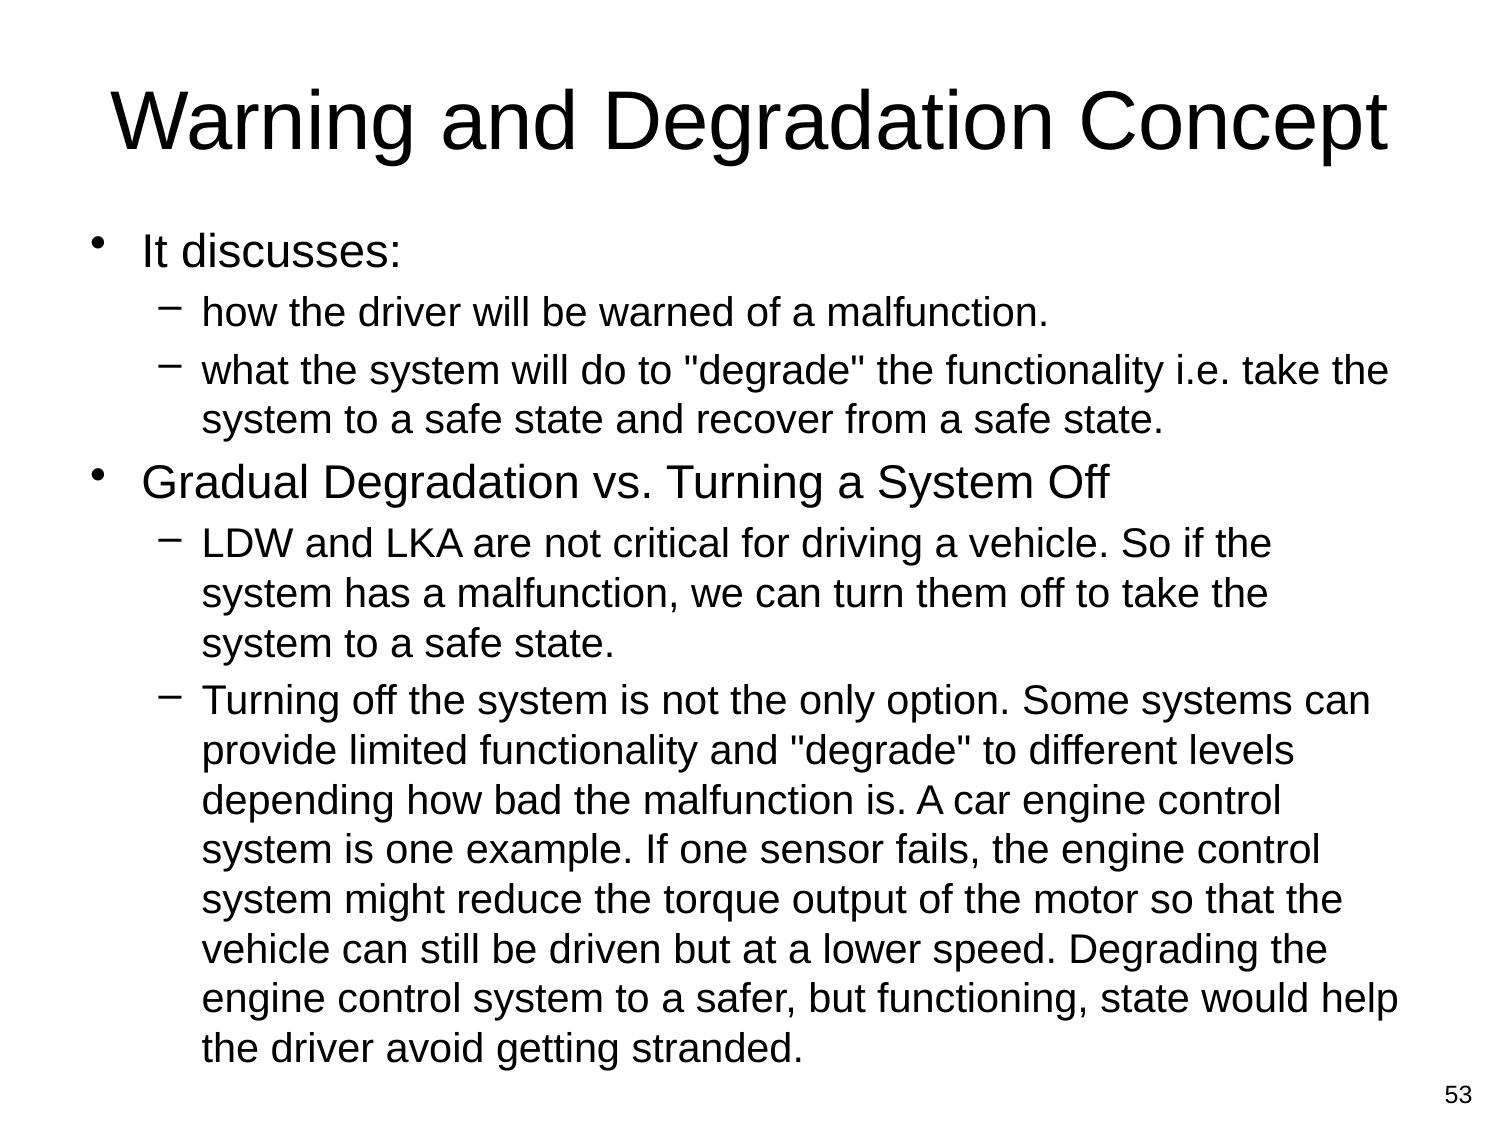

# Warning and Degradation Concept
It discusses:
how the driver will be warned of a malfunction.
what the system will do to "degrade" the functionality i.e. take the system to a safe state and recover from a safe state.
Gradual Degradation vs. Turning a System Off
LDW and LKA are not critical for driving a vehicle. So if the system has a malfunction, we can turn them off to take the system to a safe state.
Turning off the system is not the only option. Some systems can provide limited functionality and "degrade" to different levels depending how bad the malfunction is. A car engine control system is one example. If one sensor fails, the engine control system might reduce the torque output of the motor so that the vehicle can still be driven but at a lower speed. Degrading the engine control system to a safer, but functioning, state would help the driver avoid getting stranded.
53